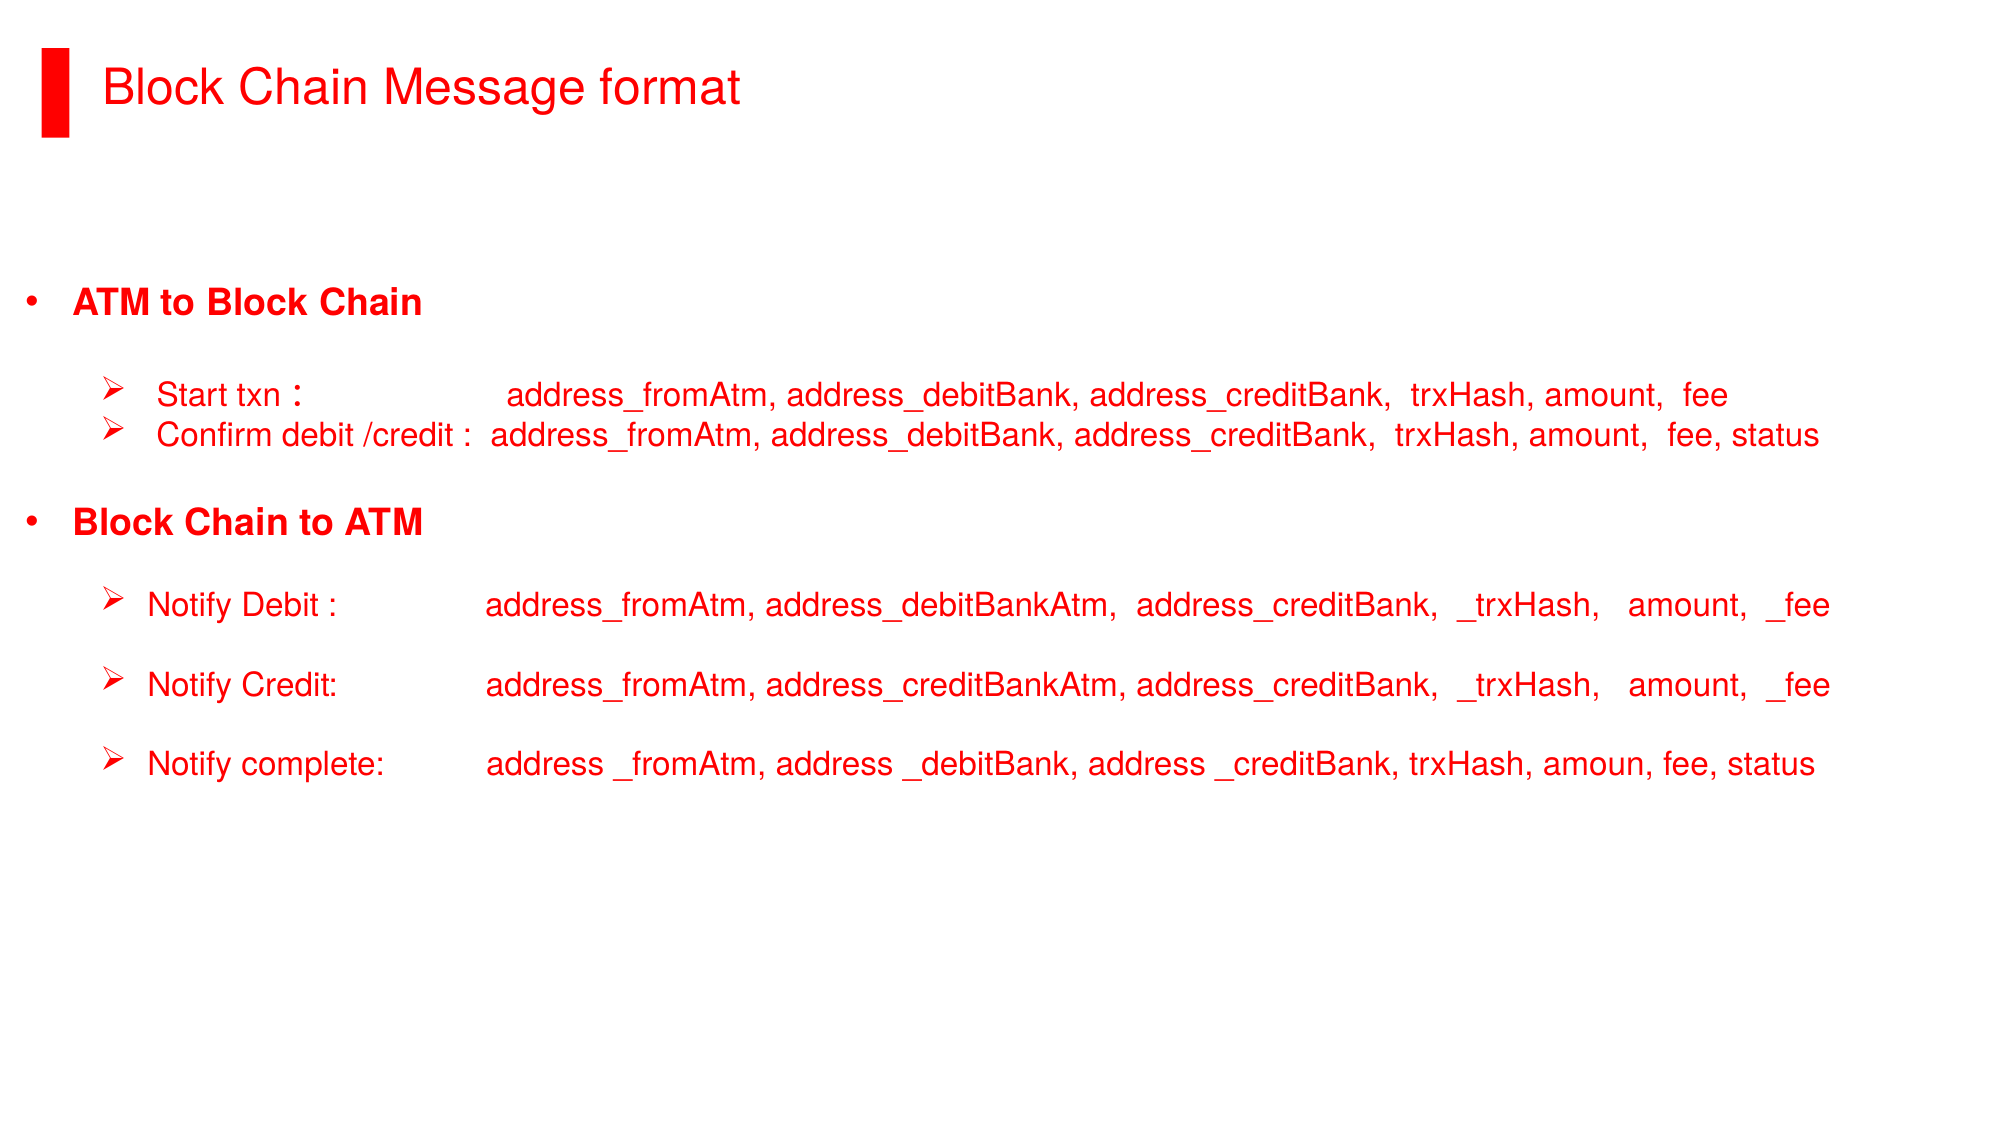

Block Chain Message format
ATM to Block Chain

Start txn：                   address_fromAtm, address_debitBank, address_creditBank,  trxHash, amount,  fee
 Confirm debit /credit :  address_fromAtm, address_debitBank, address_creditBank,  trxHash, amount,  fee, status

Block Chain to ATM

Notify Debit :                address_fromAtm, address_debitBankAtm,  address_creditBank,  _trxHash,   amount,  _fee

Notify Credit:                address_fromAtm, address_creditBankAtm, address_creditBank,  _trxHash,   amount,  _fee

Notify complete:           address _fromAtm, address _debitBank, address _creditBank, trxHash, amoun, fee, status

Different banks in limited areas,
Same country

RESTRICTED